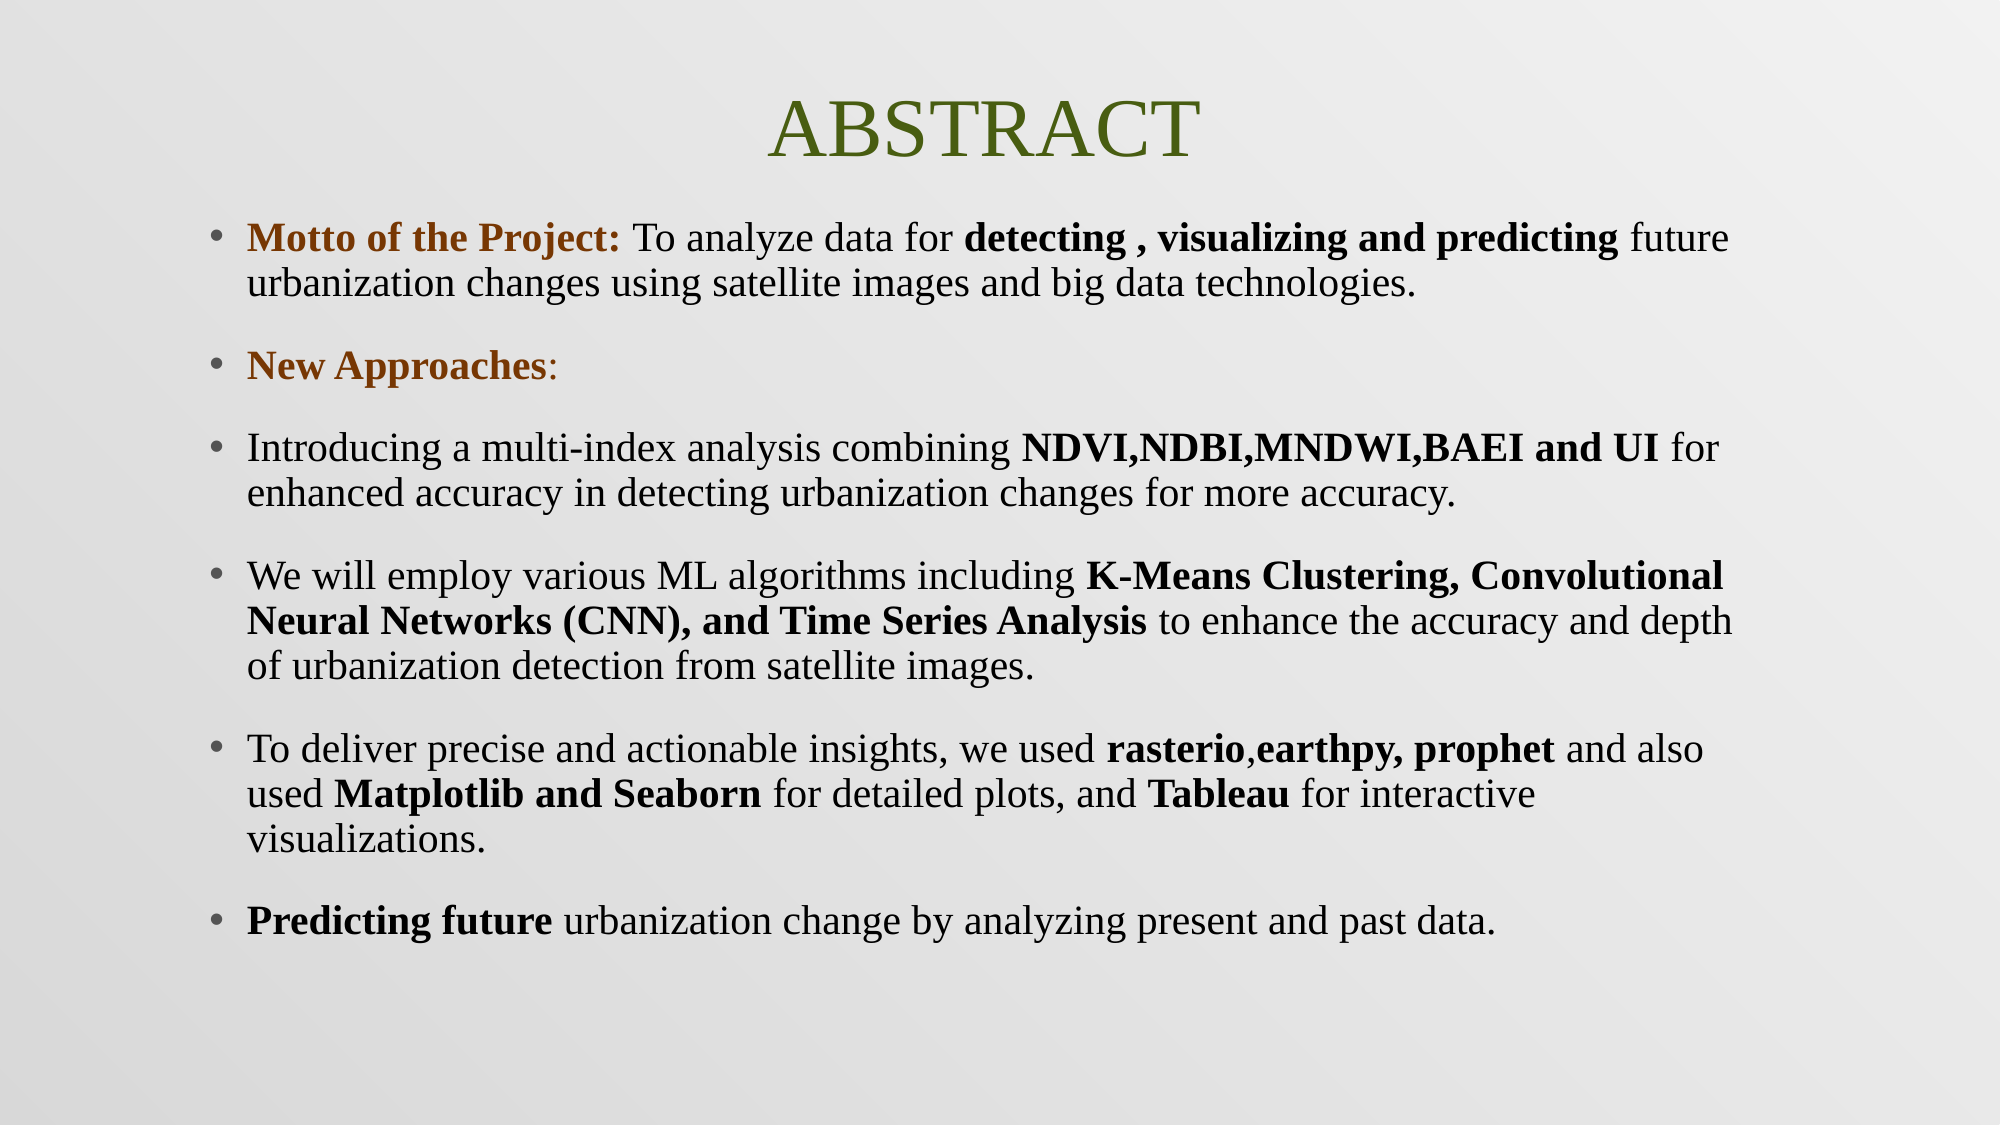

# ABSTRACT
Motto of the Project: To analyze data for detecting , visualizing and predicting future urbanization changes using satellite images and big data technologies.
New Approaches:
Introducing a multi-index analysis combining NDVI,NDBI,MNDWI,BAEI and UI for enhanced accuracy in detecting urbanization changes for more accuracy.
We will employ various ML algorithms including K-Means Clustering, Convolutional Neural Networks (CNN), and Time Series Analysis to enhance the accuracy and depth of urbanization detection from satellite images.
To deliver precise and actionable insights, we used rasterio,earthpy, prophet and also used Matplotlib and Seaborn for detailed plots, and Tableau for interactive visualizations.
Predicting future urbanization change by analyzing present and past data.